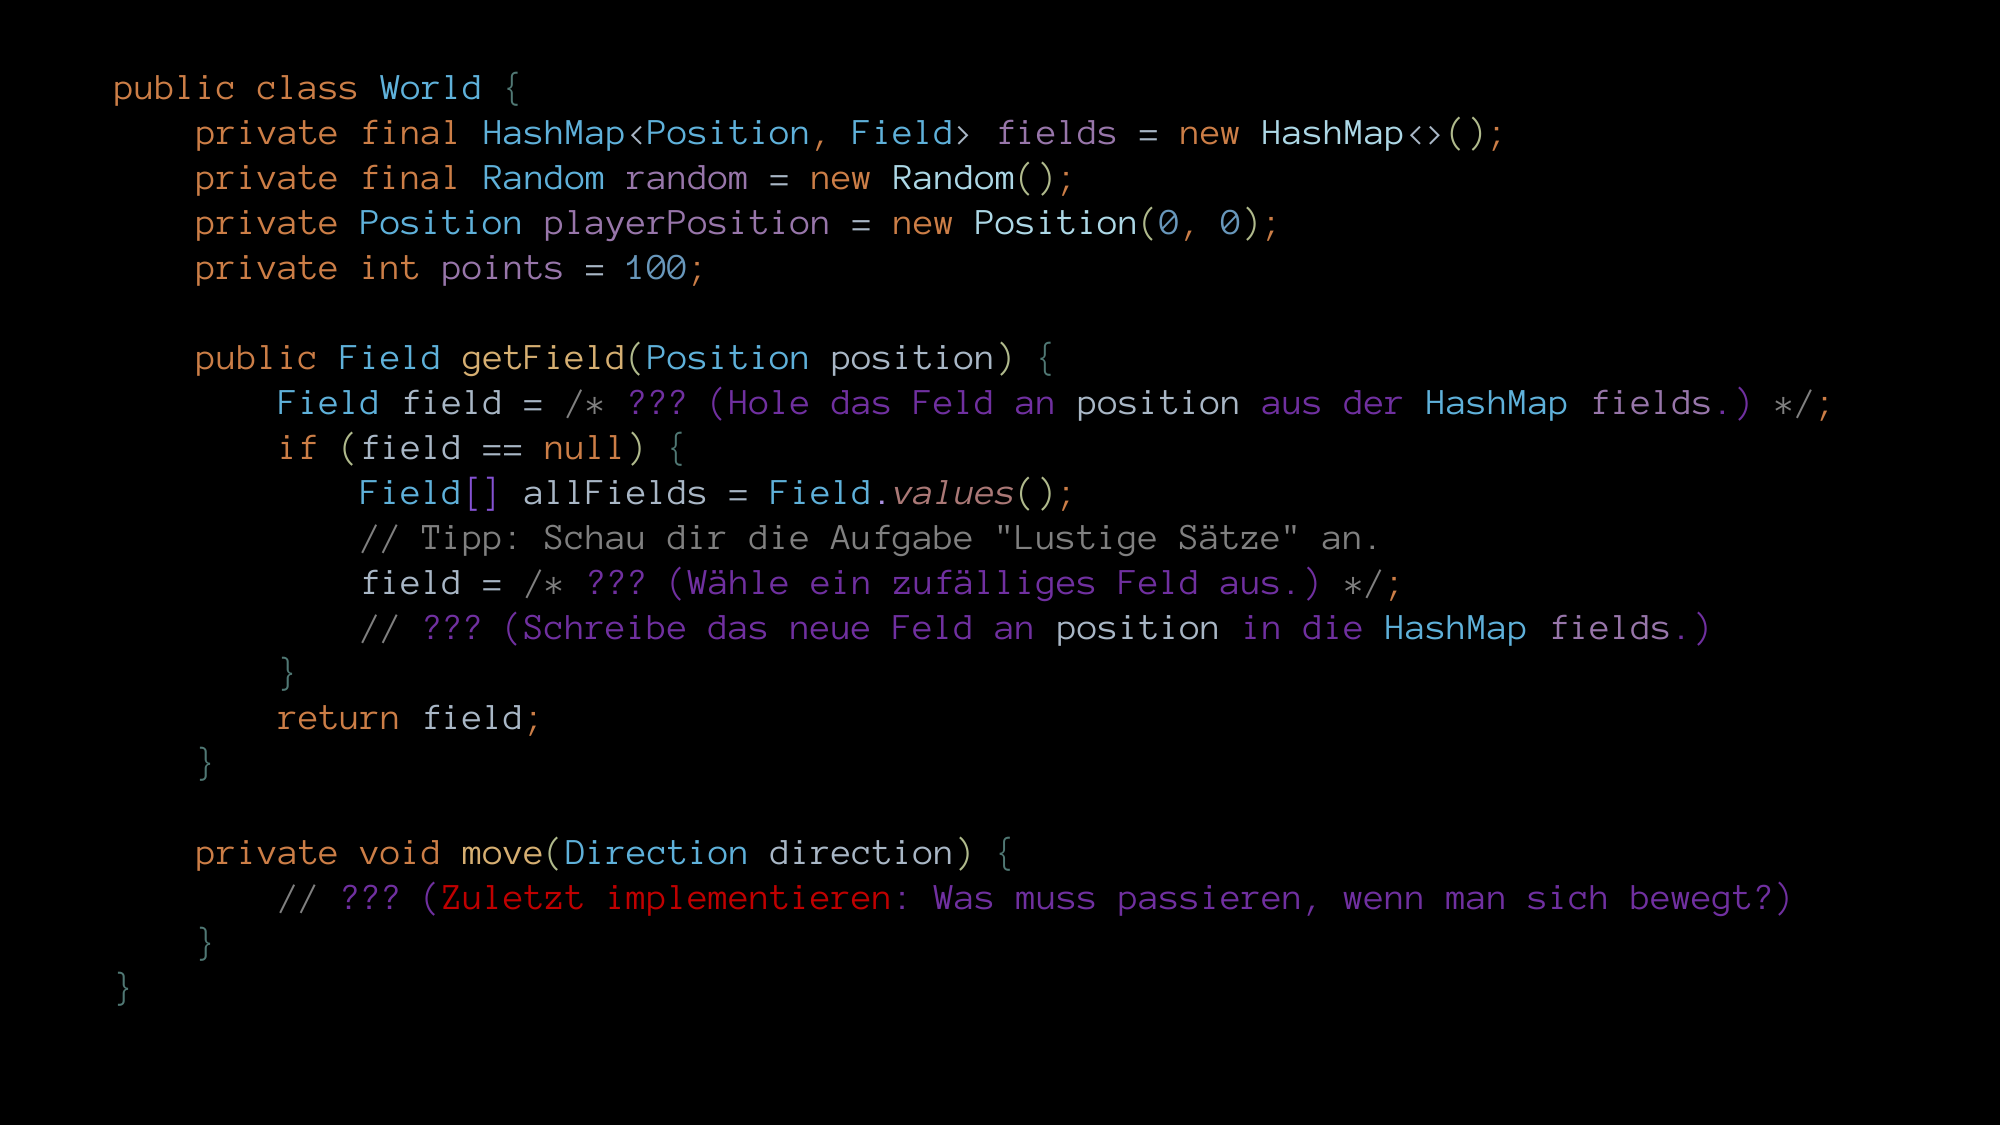

public class World {
    private final HashMap<Position, Field> fields = new HashMap<>();
    private final Random random = new Random();
    private Position playerPosition = new Position(0, 0);
    private int points = 100;
    public Field getField(Position position) {
        Field field = /* ??? (Hole das Feld an position aus der HashMap fields.) */;
        if (field == null) {
            Field[] allFields = Field.values();
            // Tipp: Schau dir die Aufgabe "Lustige Sätze" an.
            field = /* ??? (Wähle ein zufälliges Feld aus.) */;
            // ??? (Schreibe das neue Feld an position in die HashMap fields.)
        }
        return field;
    }
    private void move(Direction direction) {
        // ??? (Zuletzt implementieren: Was muss passieren, wenn man sich bewegt?)
    }
}